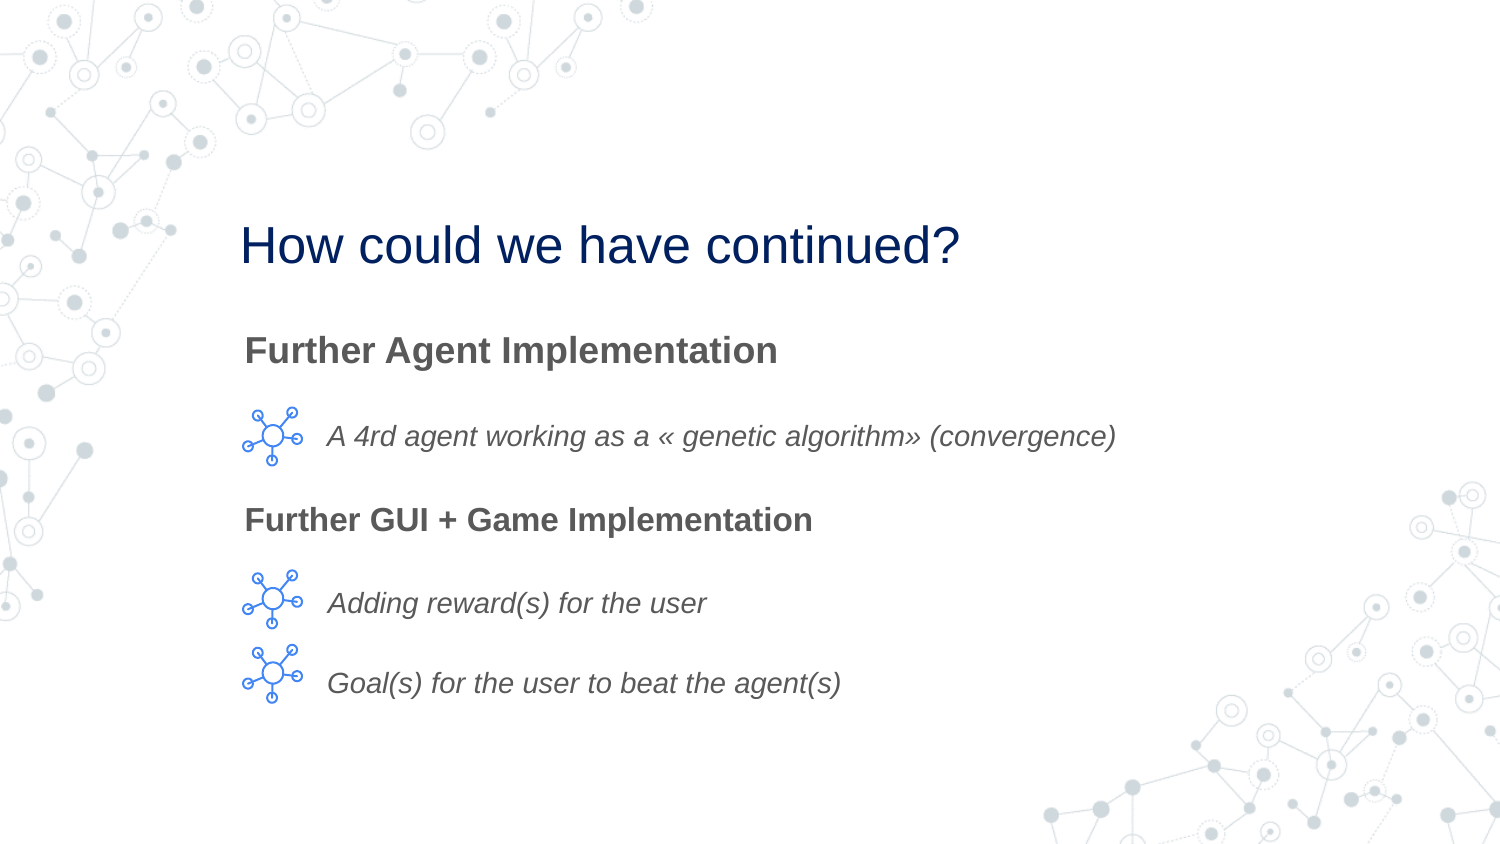

# How could we have continued?
Further Agent Implementation

          A 4rd agent working as a « genetic algorithm» (convergence)

Further GUI + Game Implementation

 Adding reward(s) for the user

          Goal(s) for the user to beat the agent(s)